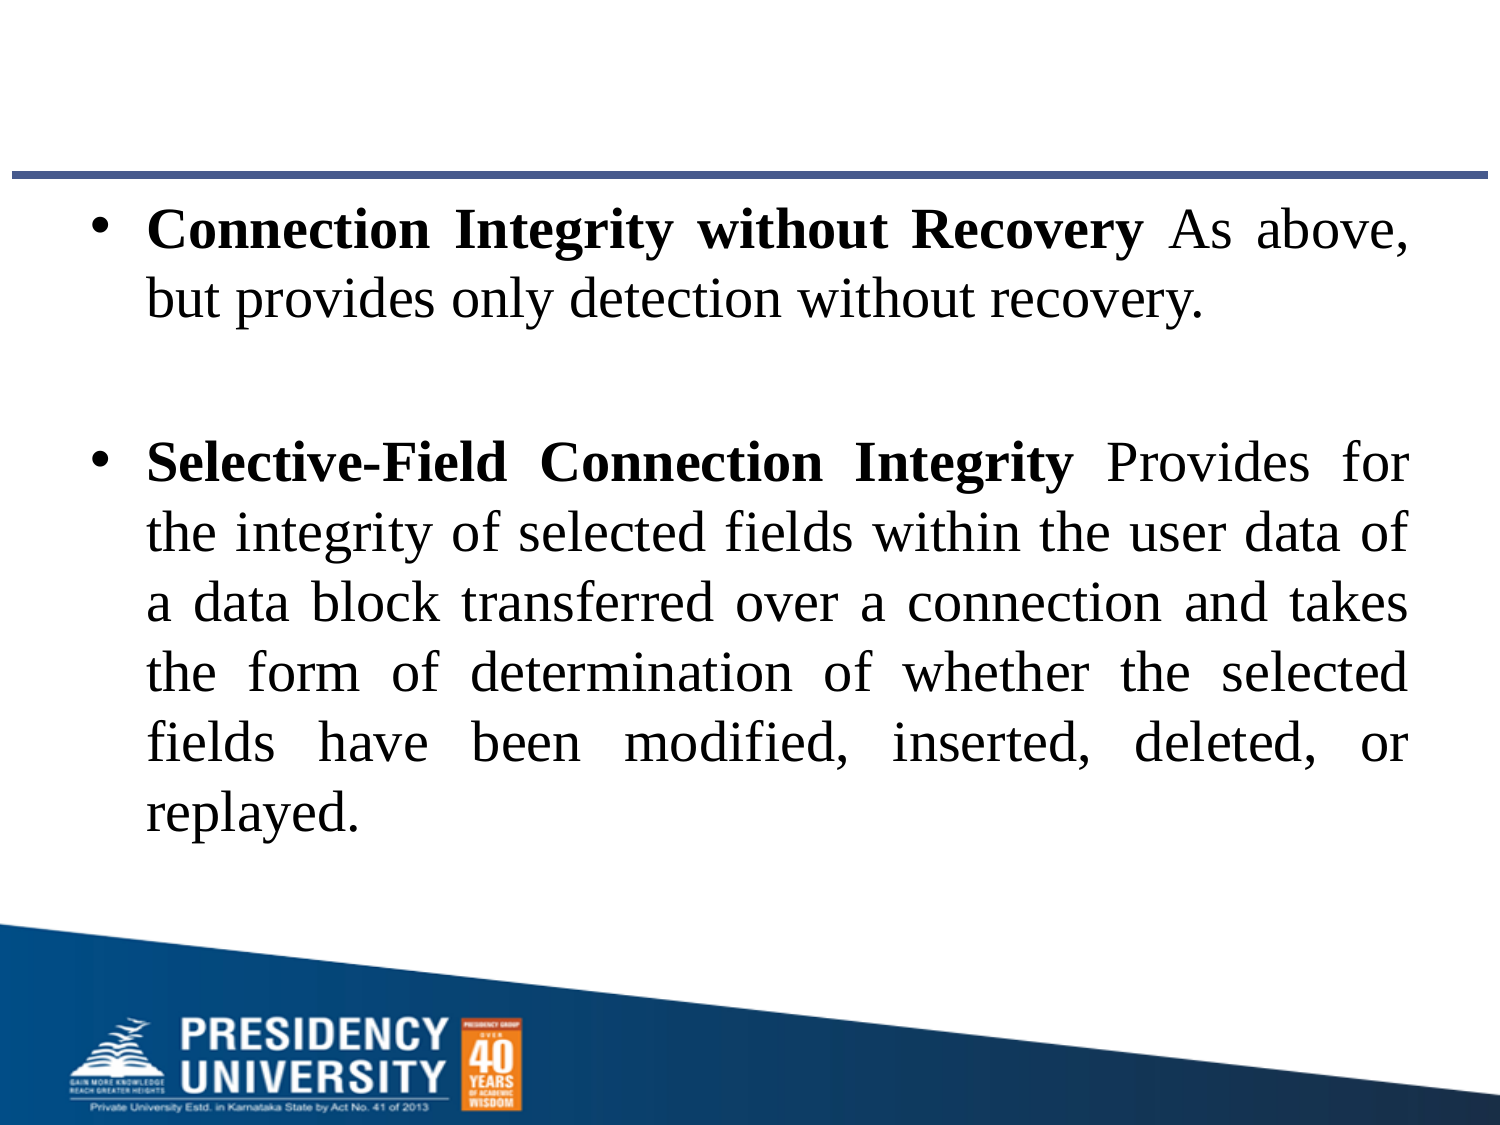

#
Connection Integrity without Recovery As above, but provides only detection without recovery.

Selective-Field Connection Integrity Provides for the integrity of selected fields within the user data of a data block transferred over a connection and takes the form of determination of whether the selected fields have been modified, inserted, deleted, or replayed.

42